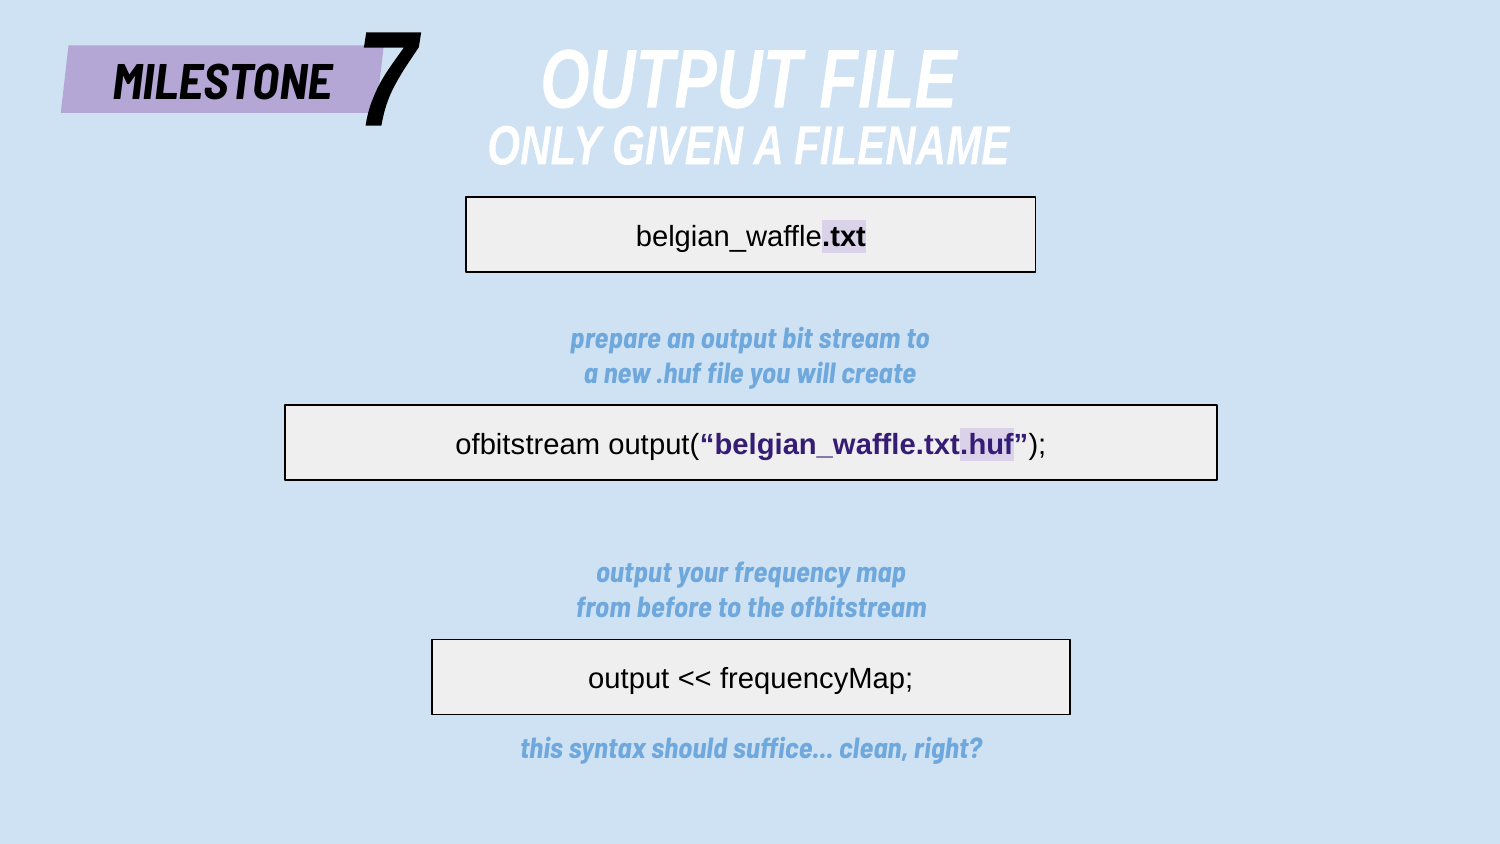

7
MILESTONE
OUTPUT FILE
ONLY GIVEN A FILENAME
belgian_waffle.txt
prepare an output bit stream to a new .huf file you will create
ofbitstream output(“belgian_waffle.txt.huf”);
output your frequency map from before to the ofbitstream
output << frequencyMap;
this syntax should suffice... clean, right?